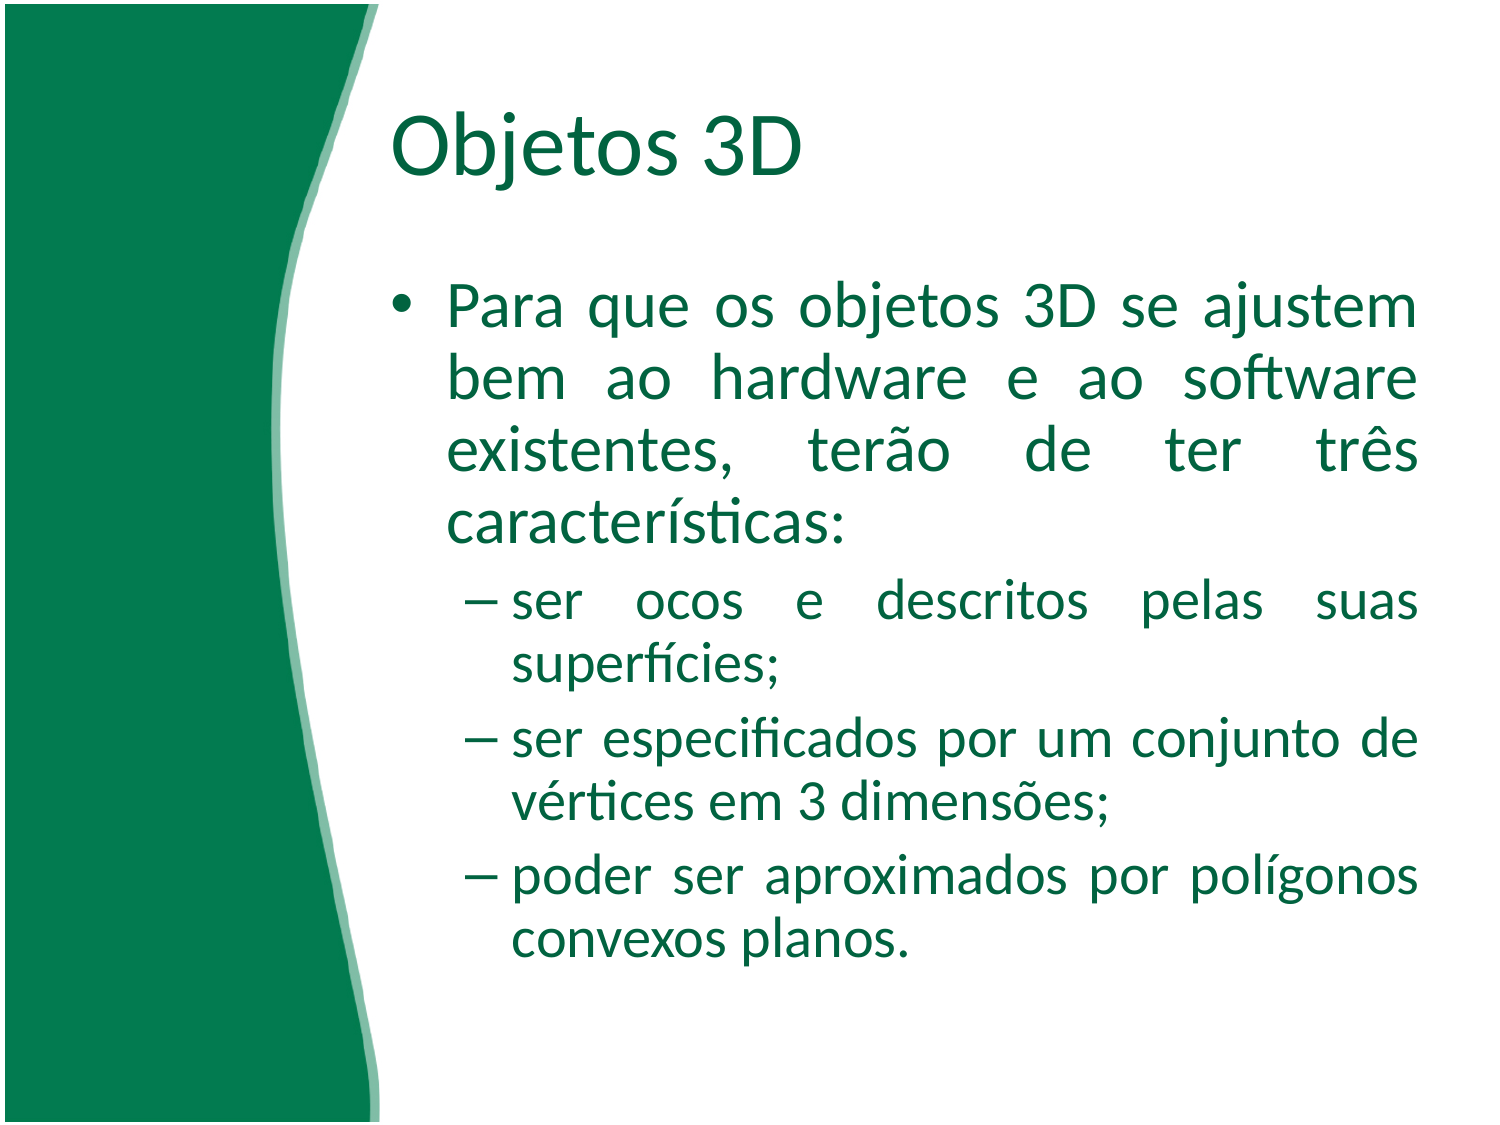

# Objetos 3D
Para que os objetos 3D se ajustem bem ao hardware e ao software existentes, terão de ter três características:
ser ocos e descritos pelas suas superfícies;
ser especificados por um conjunto de vértices em 3 dimensões;
poder ser aproximados por polígonos convexos planos.